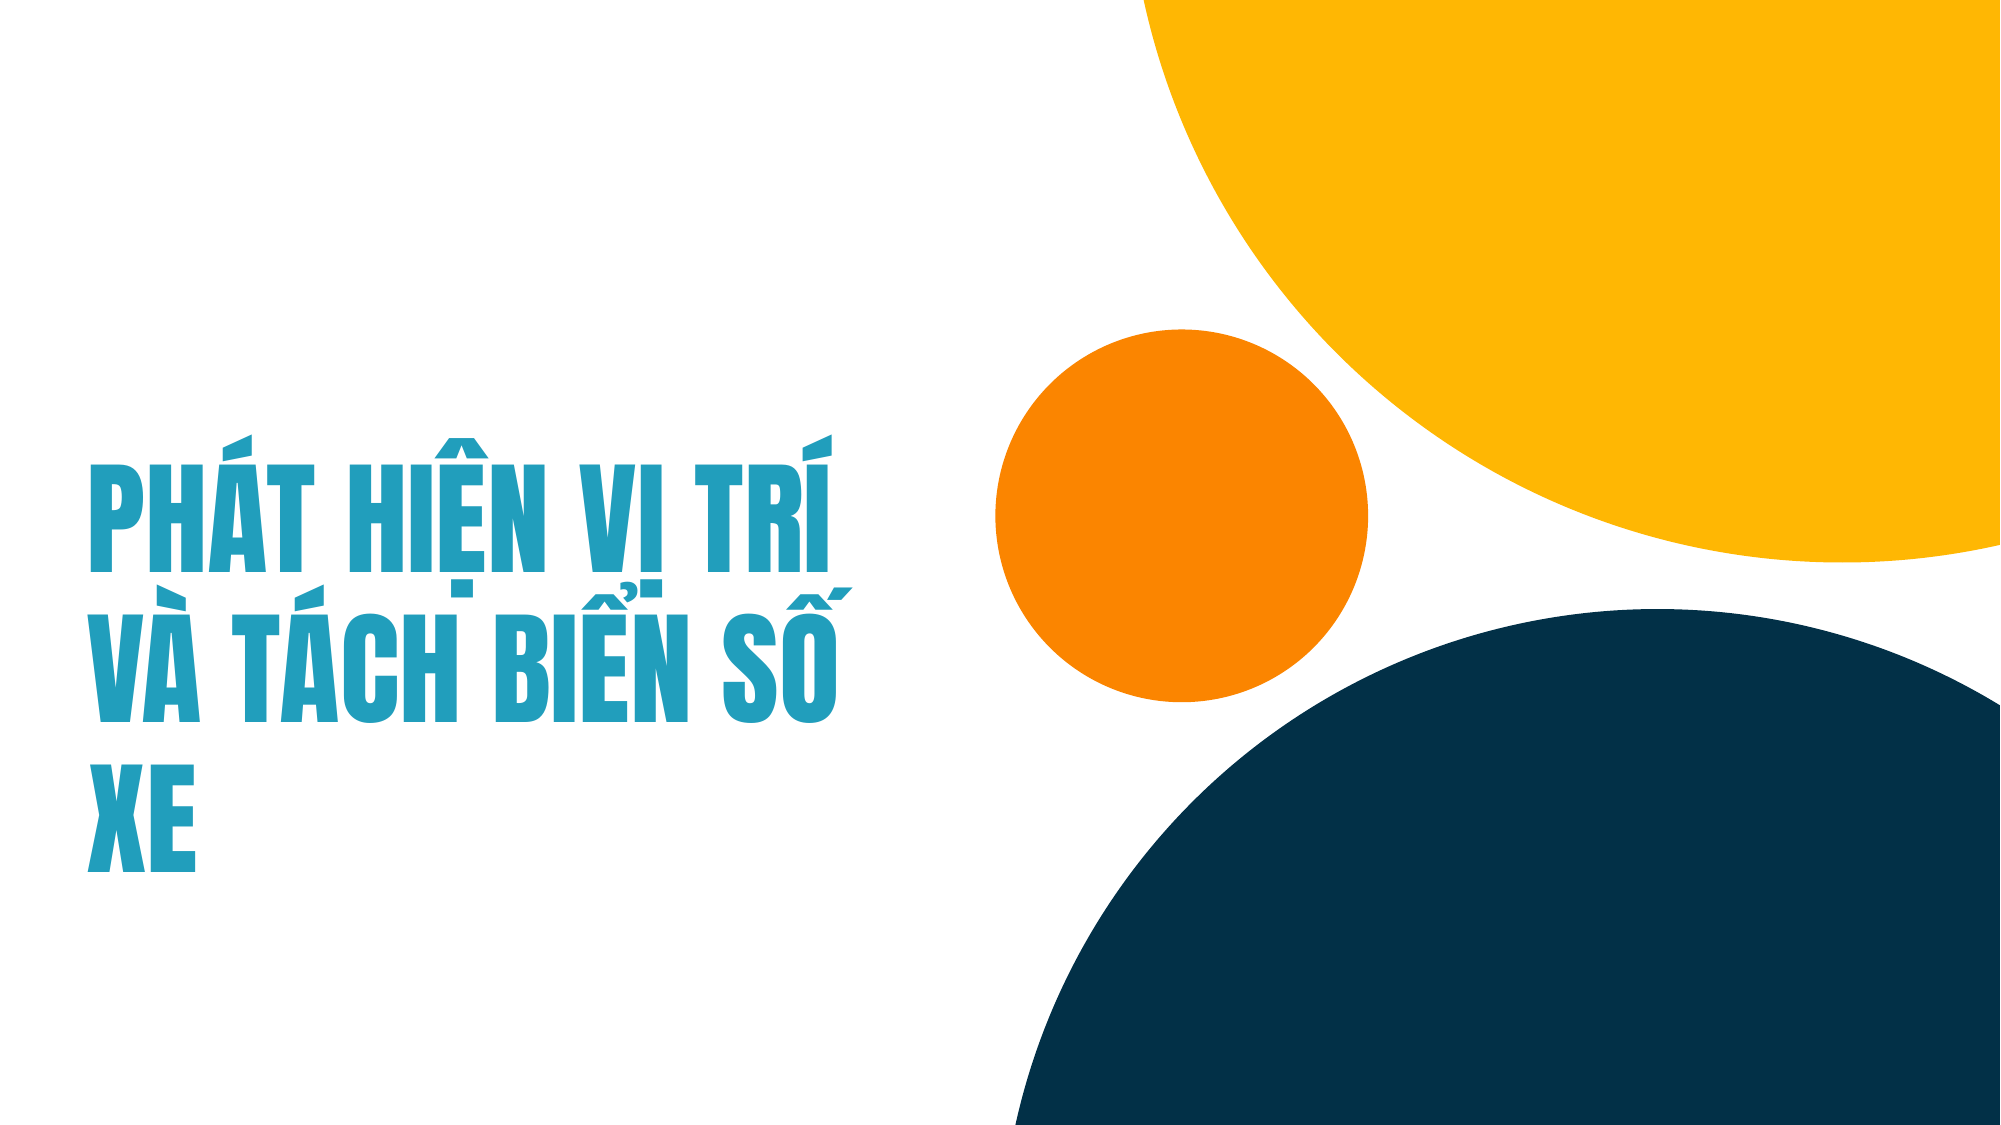

Lorem ipsum dolor sit amet, consectetuer adipiscing elit. Maecenas porttitor congue massa. Fusce posuere, magna sed pulvinar ultricies, purus lectus malesuada libero, sit amet commodo magna eros quis urna.
BONUS THÊM NỘI DUNG

PHÁT HIỆN VỊ TRÍ VÀ TÁCH BIỂN SỐ XE
	Lorem ipsum dolor sit amet, consectetuer adipiscing elit. Maecenas porttitor congue massa. Fusce posuere, magna sed pulvinar ultricies, purus lectus malesuada libero, sit amet commodo magna eros quis urna.
	Lorem ipsum dolor sit amet, consectetuer adipiscing elit. Maecenas porttitor congue massa. Fusce posuere, magna sed pulvinar ultricies, purus lectus malesuada libero, sit amet commodo magna eros quis urna.